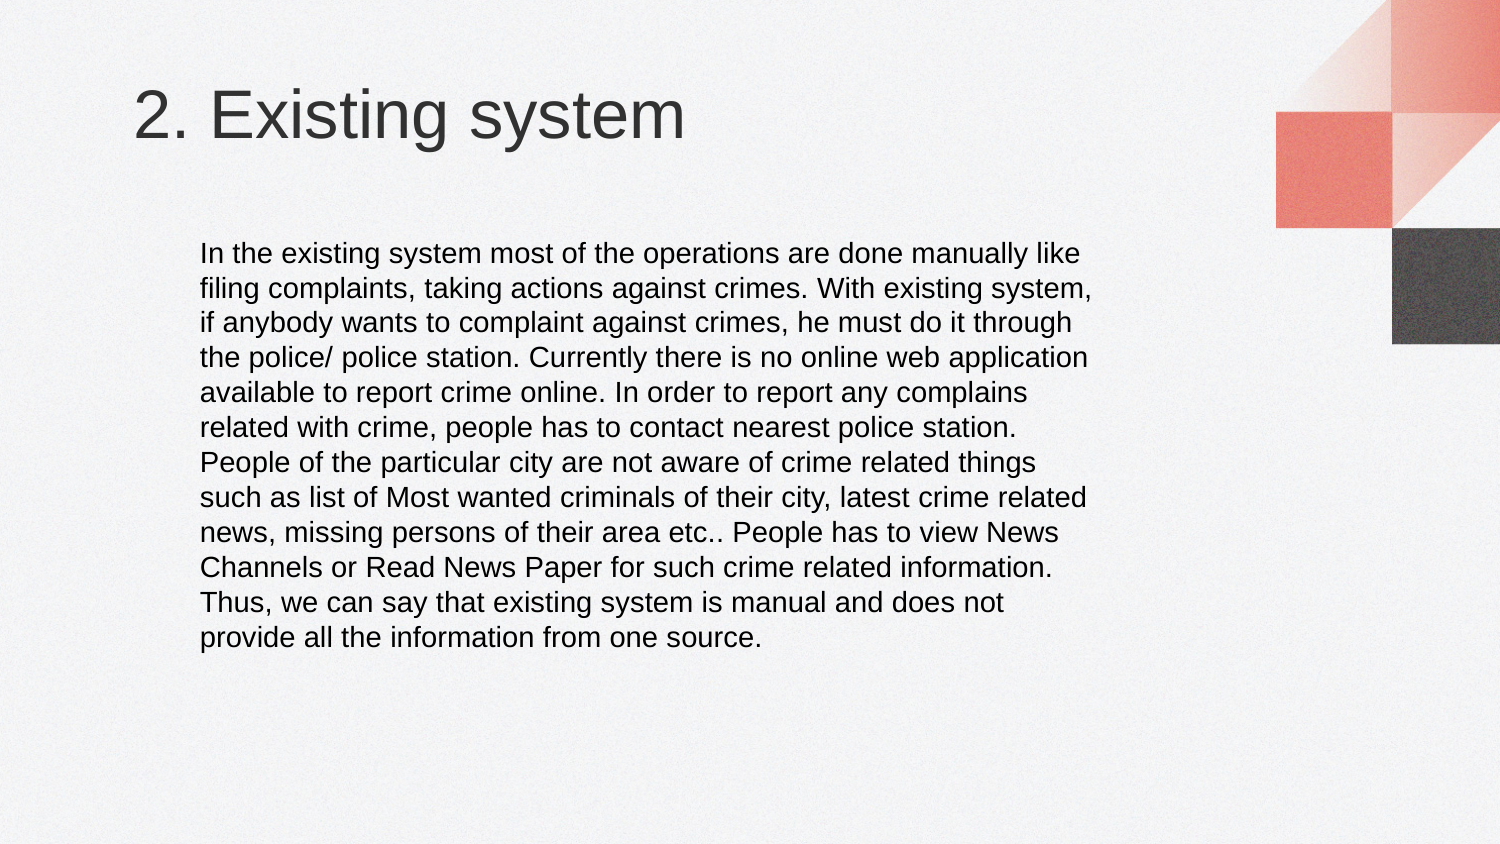

# 2. Existing system
In the existing system most of the operations are done manually like filing complaints, taking actions against crimes. With existing system, if anybody wants to complaint against crimes, he must do it through the police/ police station. Currently there is no online web application available to report crime online. In order to report any complains related with crime, people has to contact nearest police station. People of the particular city are not aware of crime related things such as list of Most wanted criminals of their city, latest crime related news, missing persons of their area etc.. People has to view News Channels or Read News Paper for such crime related information. Thus, we can say that existing system is manual and does not provide all the information from one source.